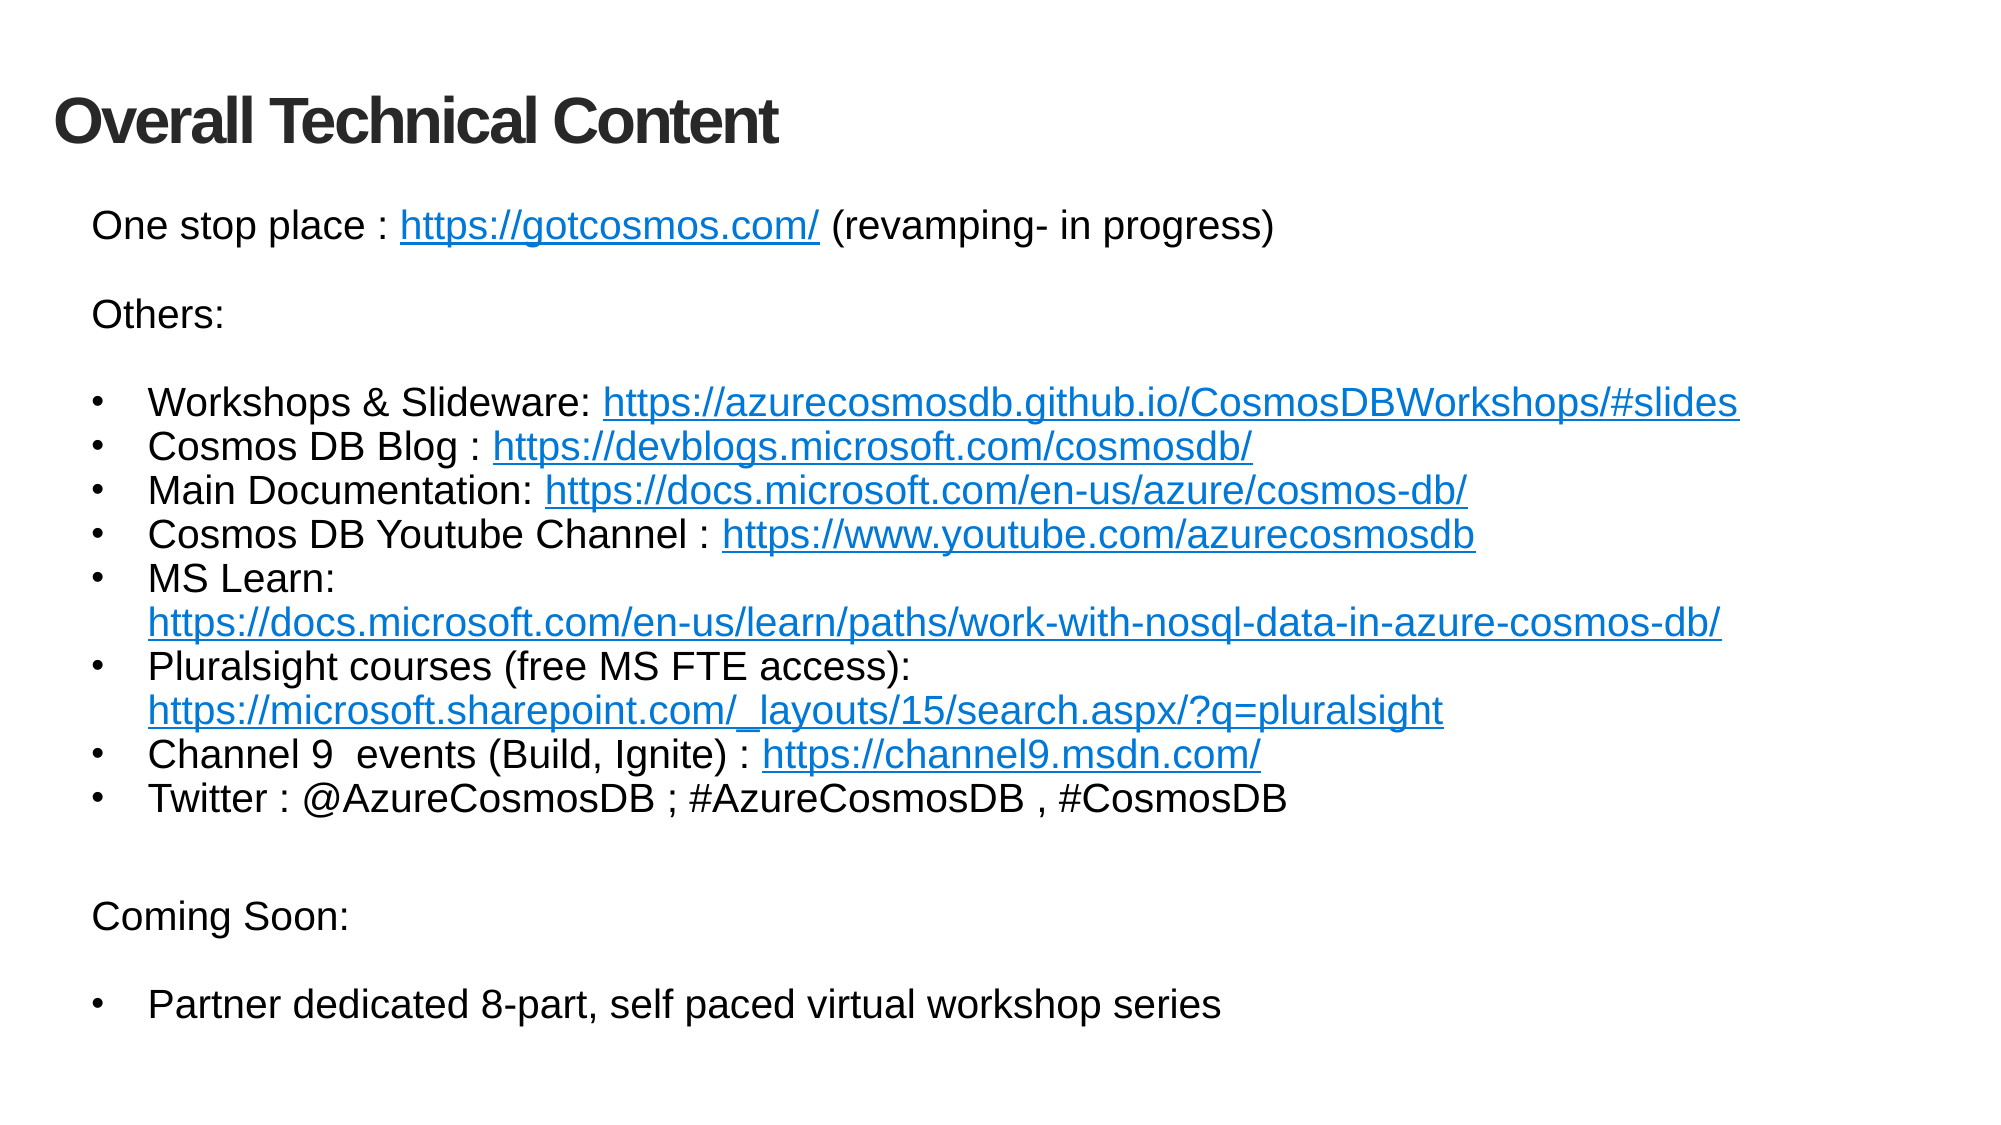

# Overall Technical Content
One stop place : https://gotcosmos.com/ (revamping- in progress)

Others:

Workshops & Slideware: https://azurecosmosdb.github.io/CosmosDBWorkshops/#slides
Cosmos DB Blog : https://devblogs.microsoft.com/cosmosdb/
Main Documentation: https://docs.microsoft.com/en-us/azure/cosmos-db/
Cosmos DB Youtube Channel : https://www.youtube.com/azurecosmosdb
MS Learn: https://docs.microsoft.com/en-us/learn/paths/work-with-nosql-data-in-azure-cosmos-db/
Pluralsight courses (free MS FTE access): https://microsoft.sharepoint.com/_layouts/15/search.aspx/?q=pluralsight
Channel 9  events (Build, Ignite) : https://channel9.msdn.com/
Twitter : @AzureCosmosDB ; #AzureCosmosDB , #CosmosDB

Coming Soon:

Partner dedicated 8-part, self paced virtual workshop series